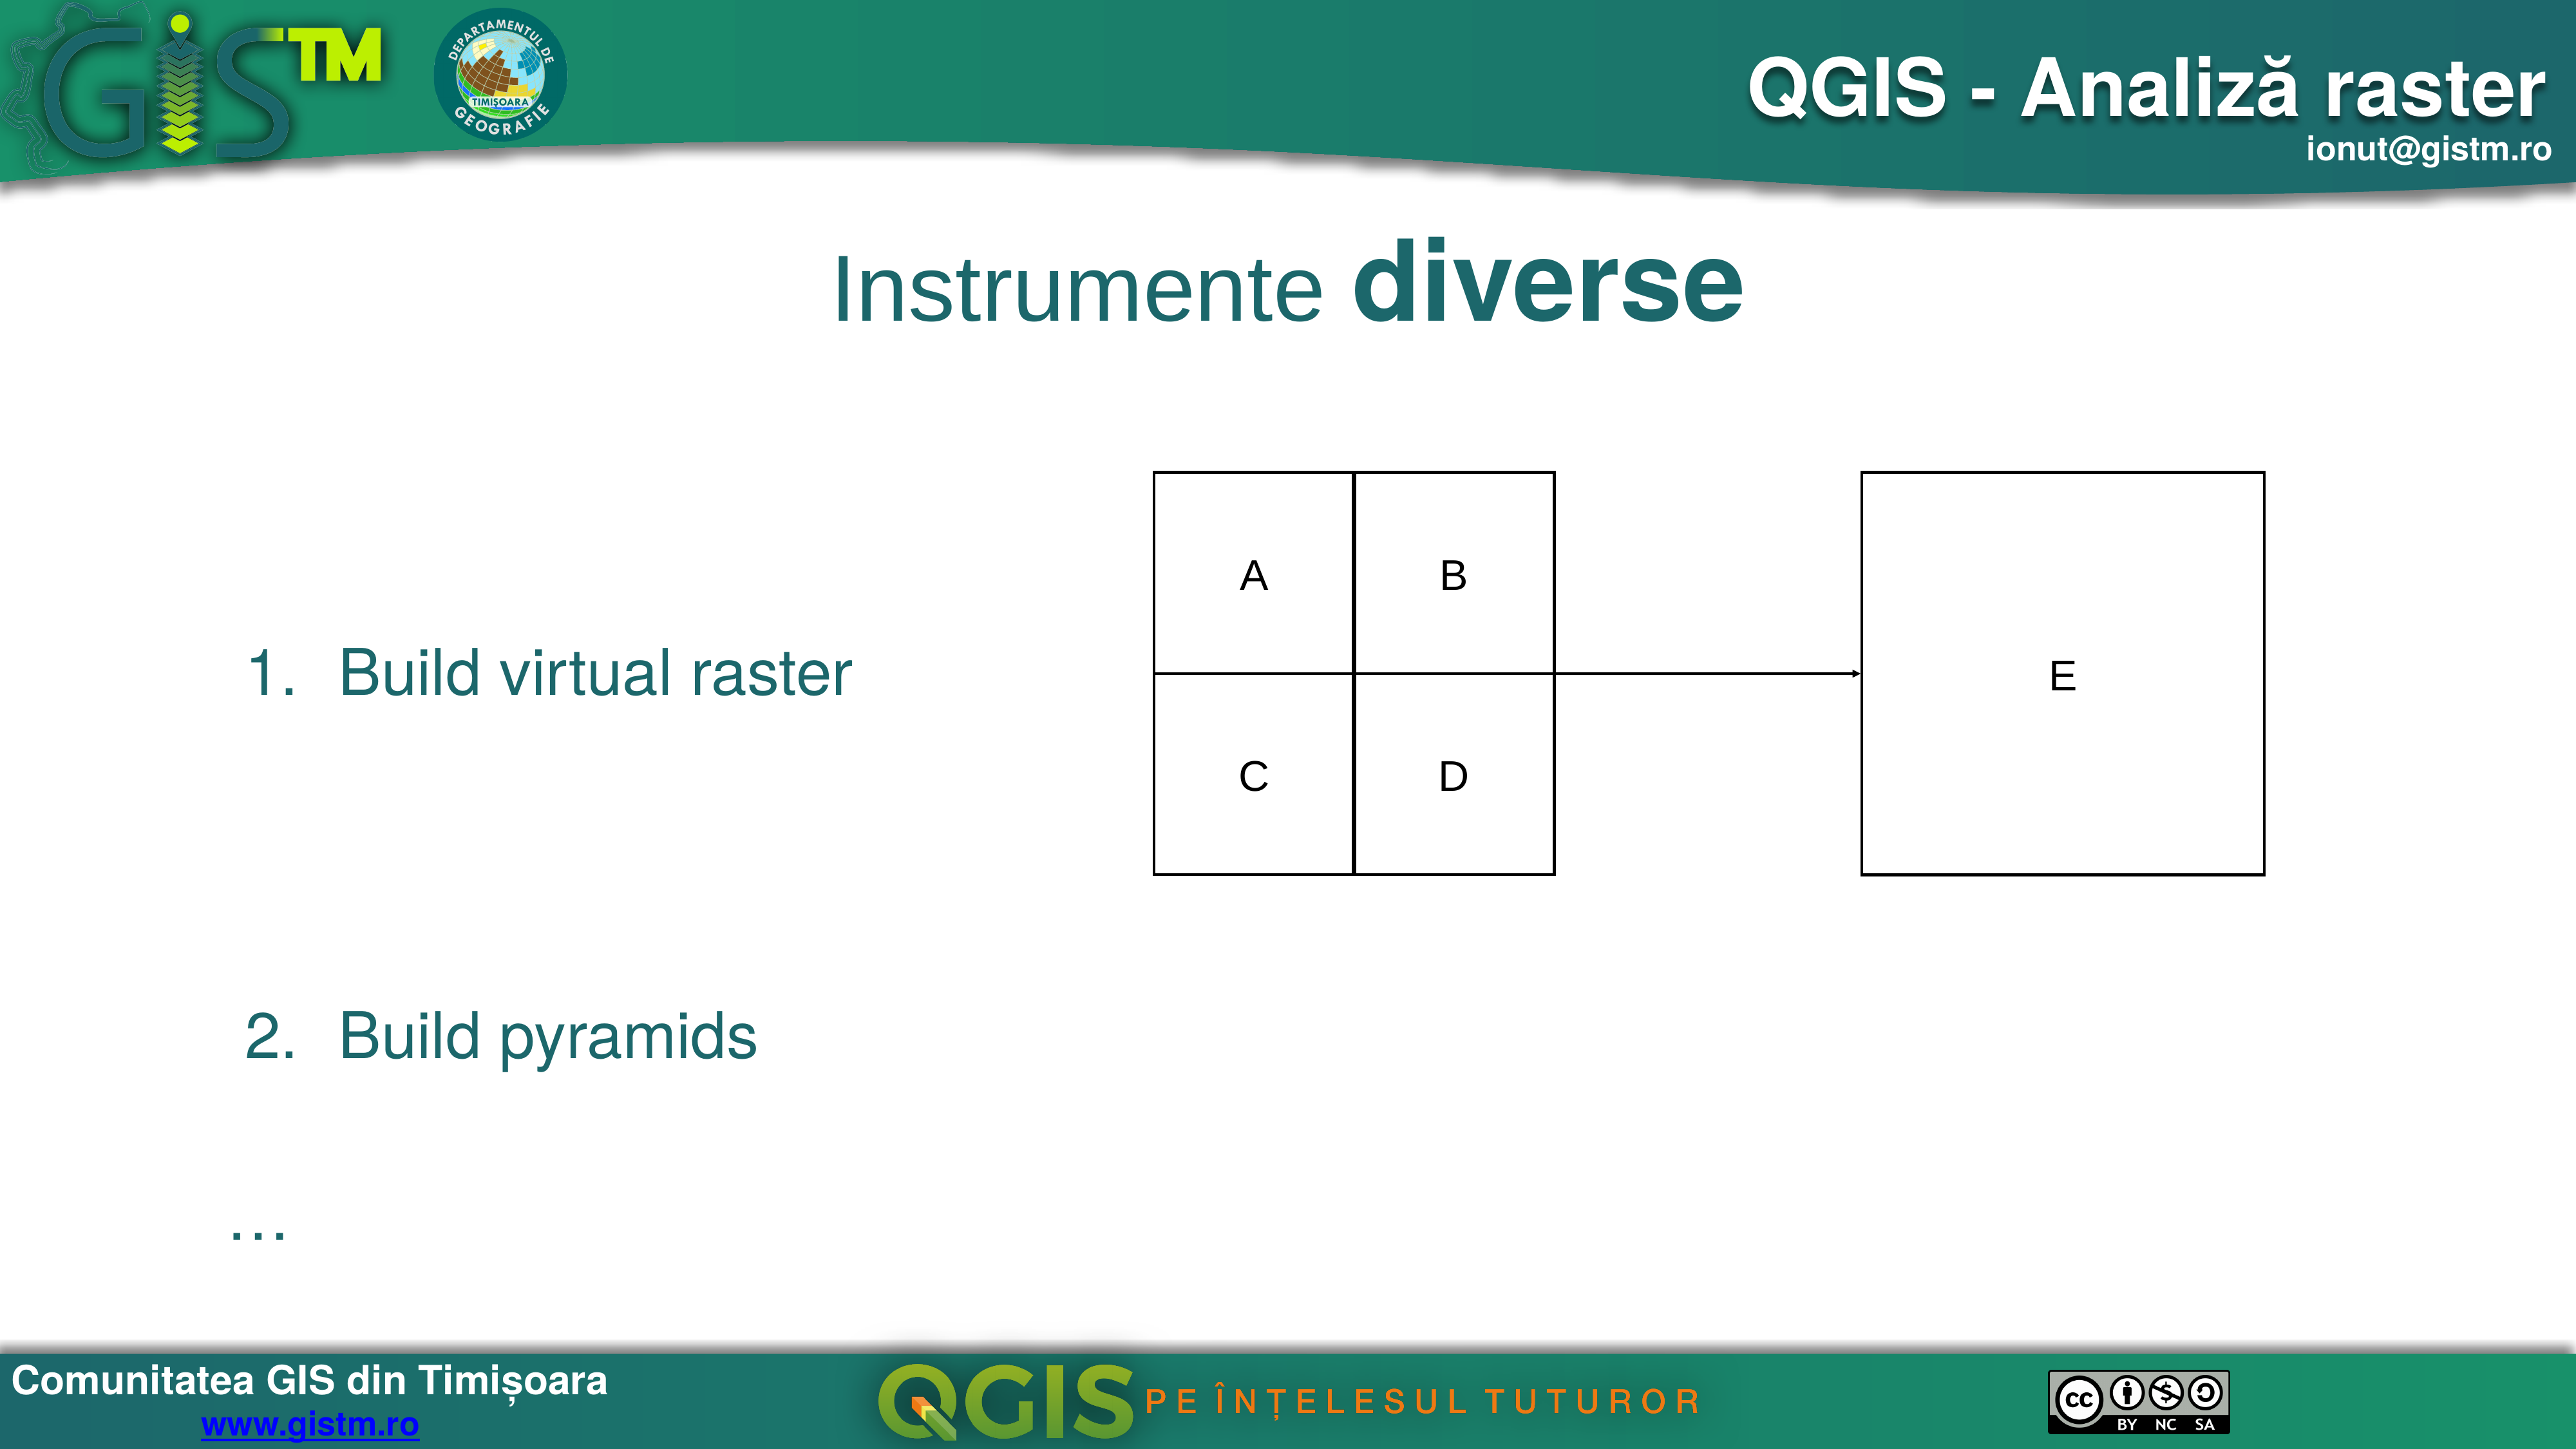

Instrumente diverse
A
B
C
D
E
Build virtual raster
Build pyramids

…
14